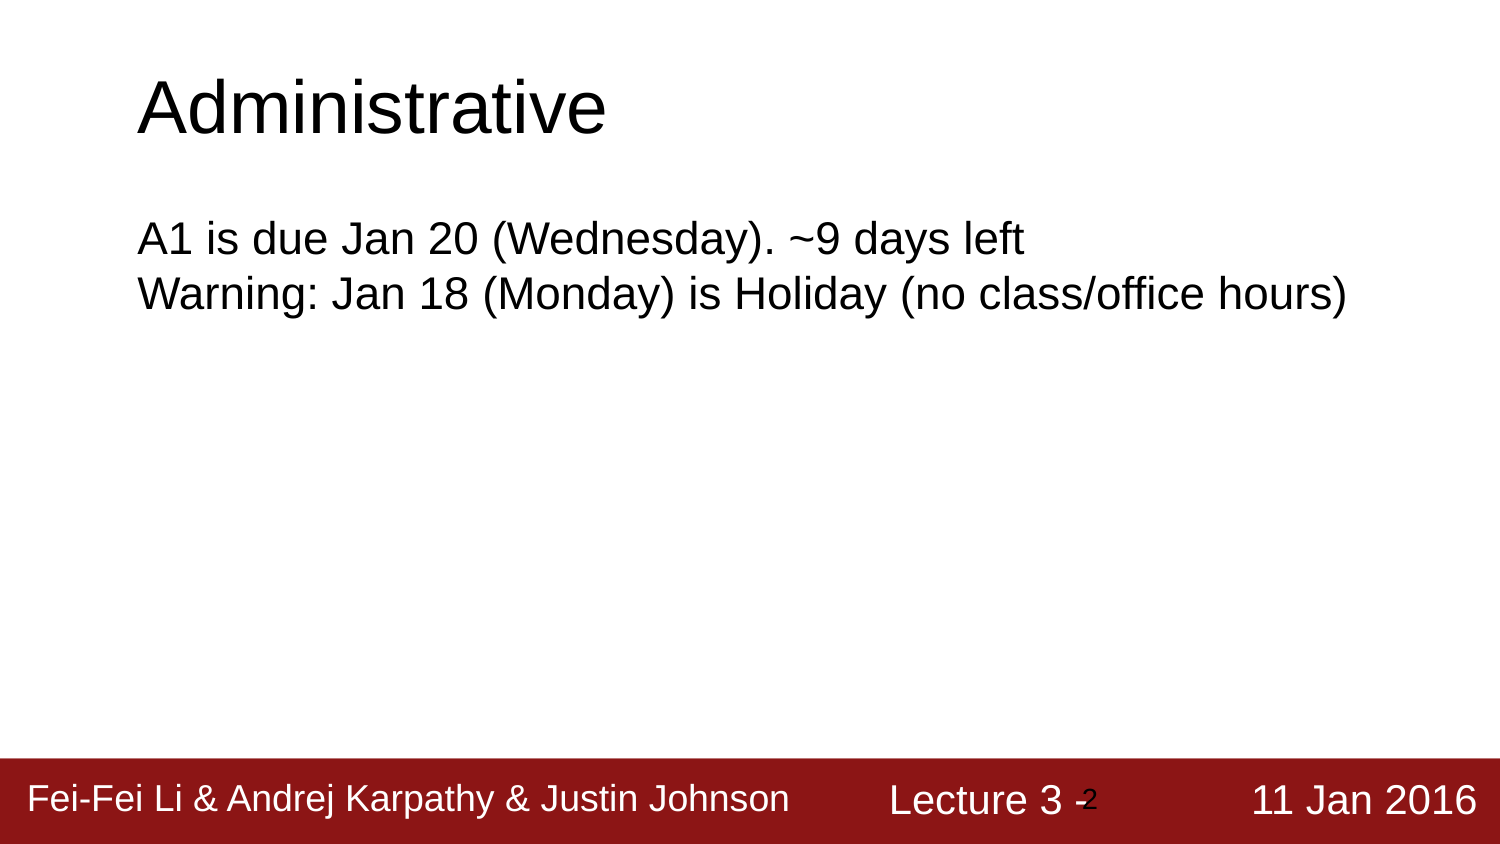

Administrative

A1 is due Jan 20 (Wednesday). ~9 days left
Warning: Jan 18 (Monday) is Holiday (no class/office hours)

2